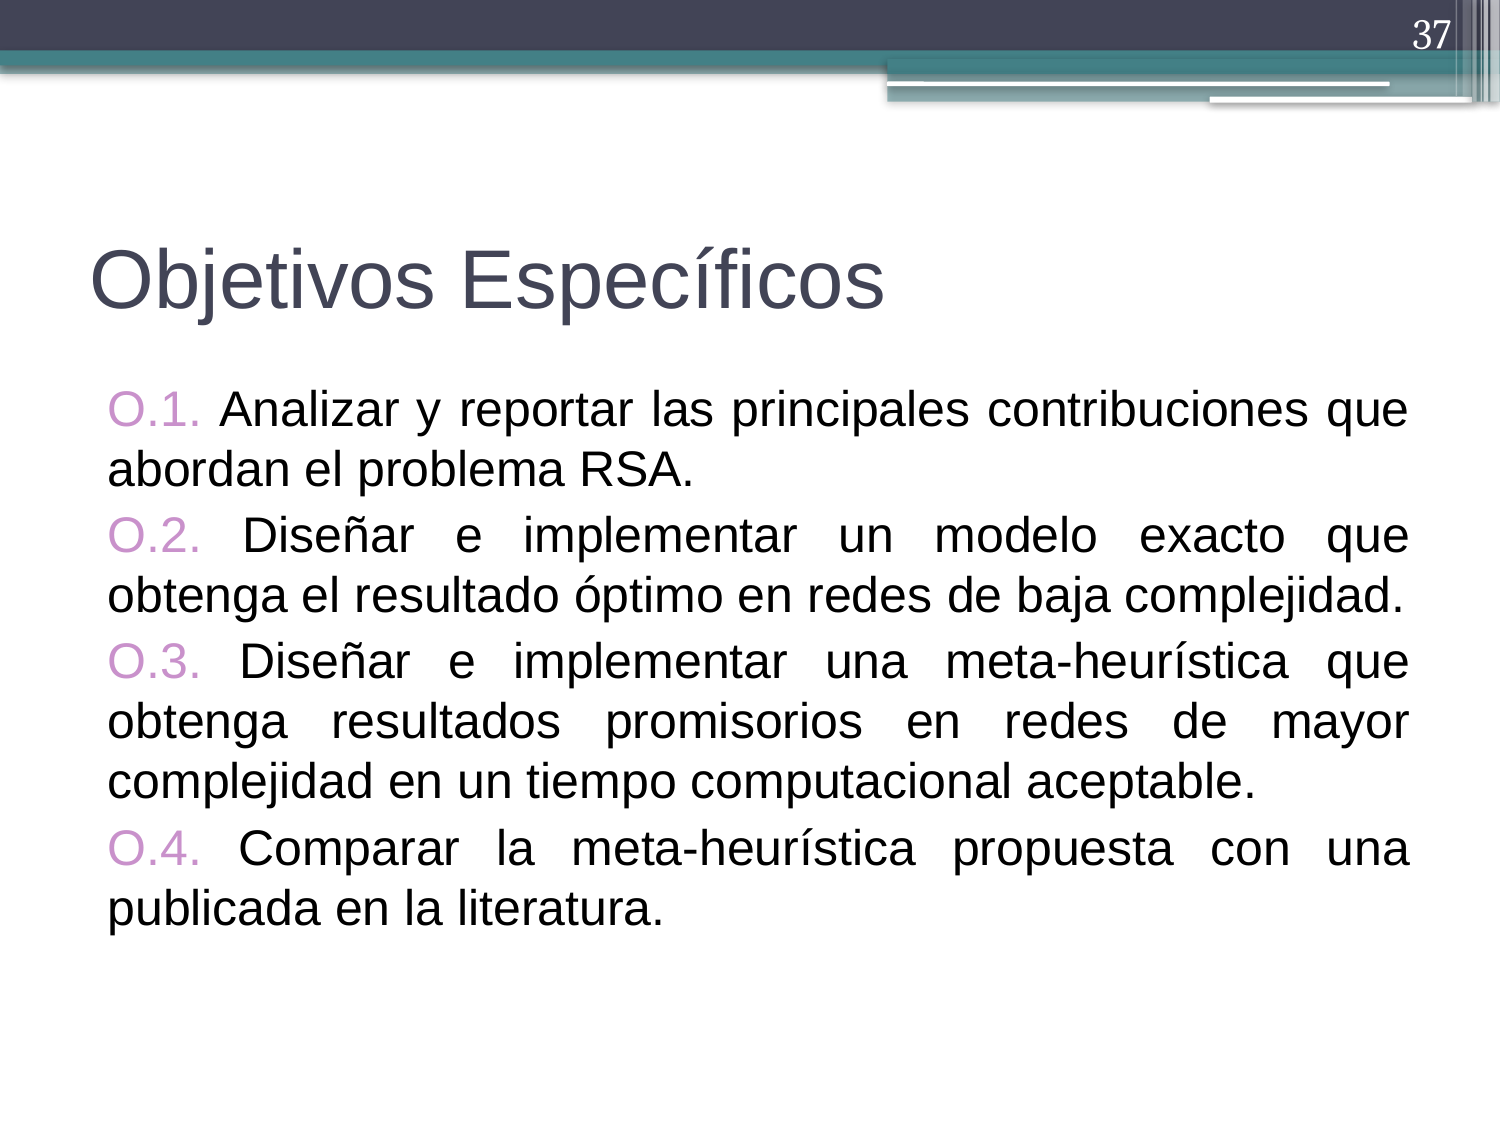

37
# Objetivos Específicos
O.1. Analizar y reportar las principales contribuciones que abordan el problema RSA.
O.2. Diseñar e implementar un modelo exacto que obtenga el resultado óptimo en redes de baja complejidad.
O.3. Diseñar e implementar una meta-heurística que obtenga resultados promisorios en redes de mayor complejidad en un tiempo computacional aceptable.
O.4. Comparar la meta-heurística propuesta con una publicada en la literatura.